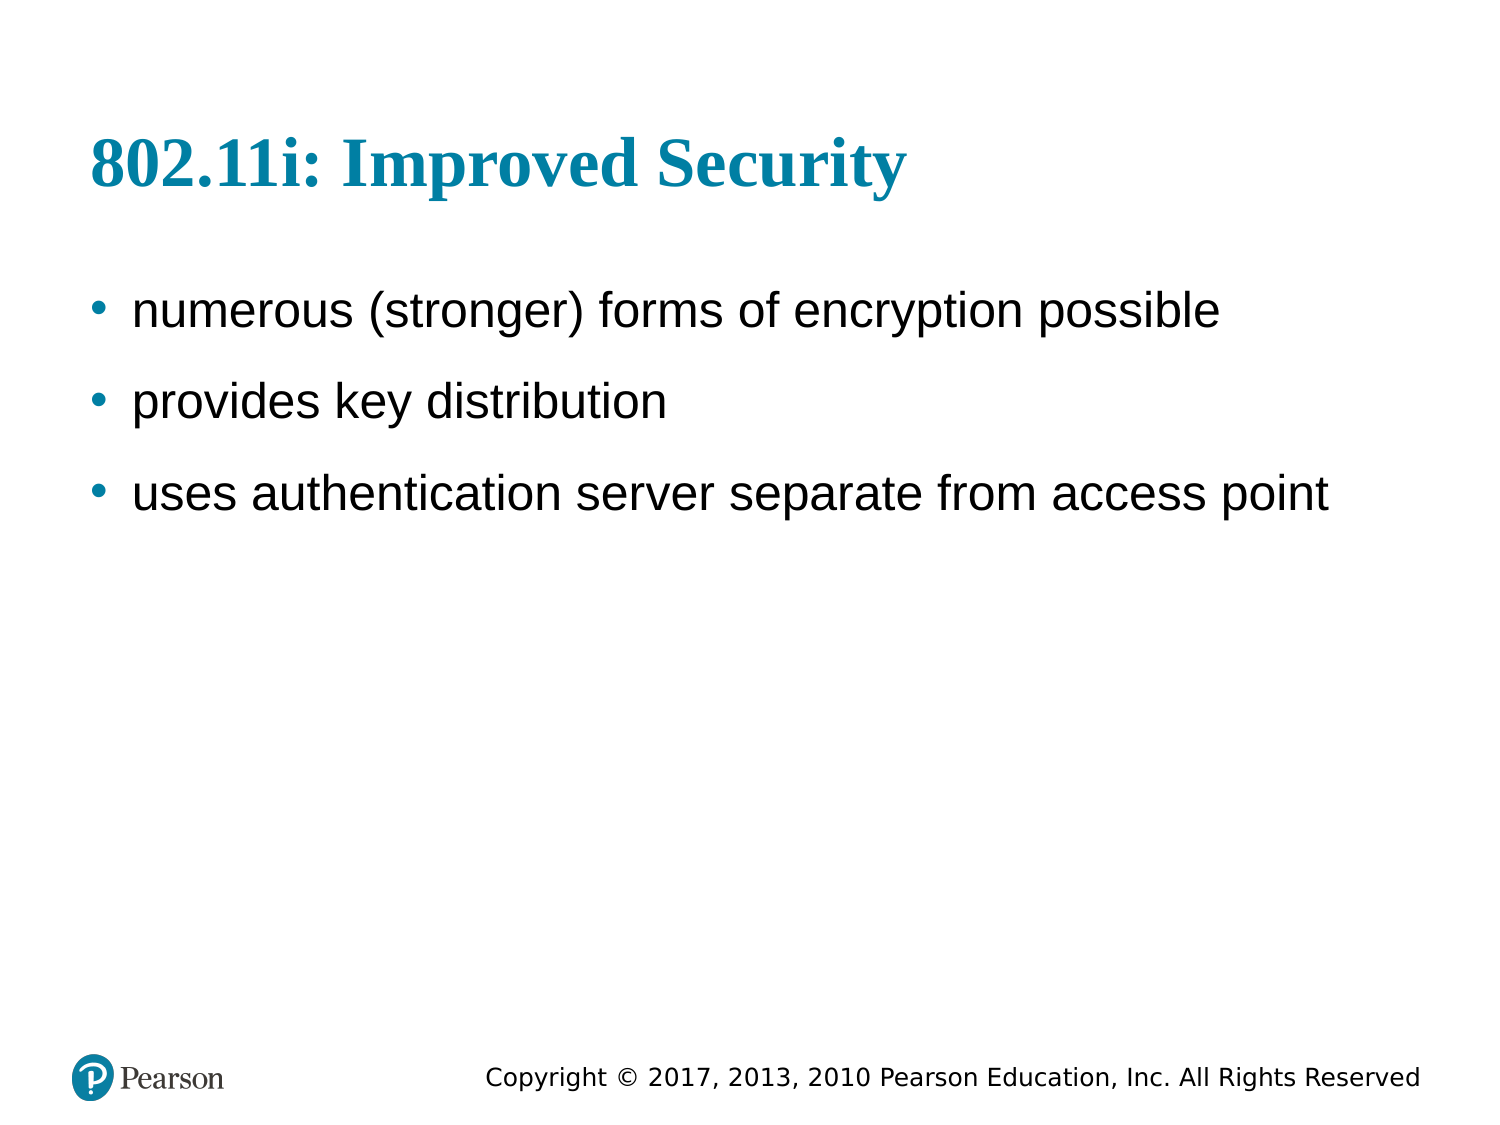

# 802.11i: Improved Security
numerous (stronger) forms of encryption possible
provides key distribution
uses authentication server separate from access point